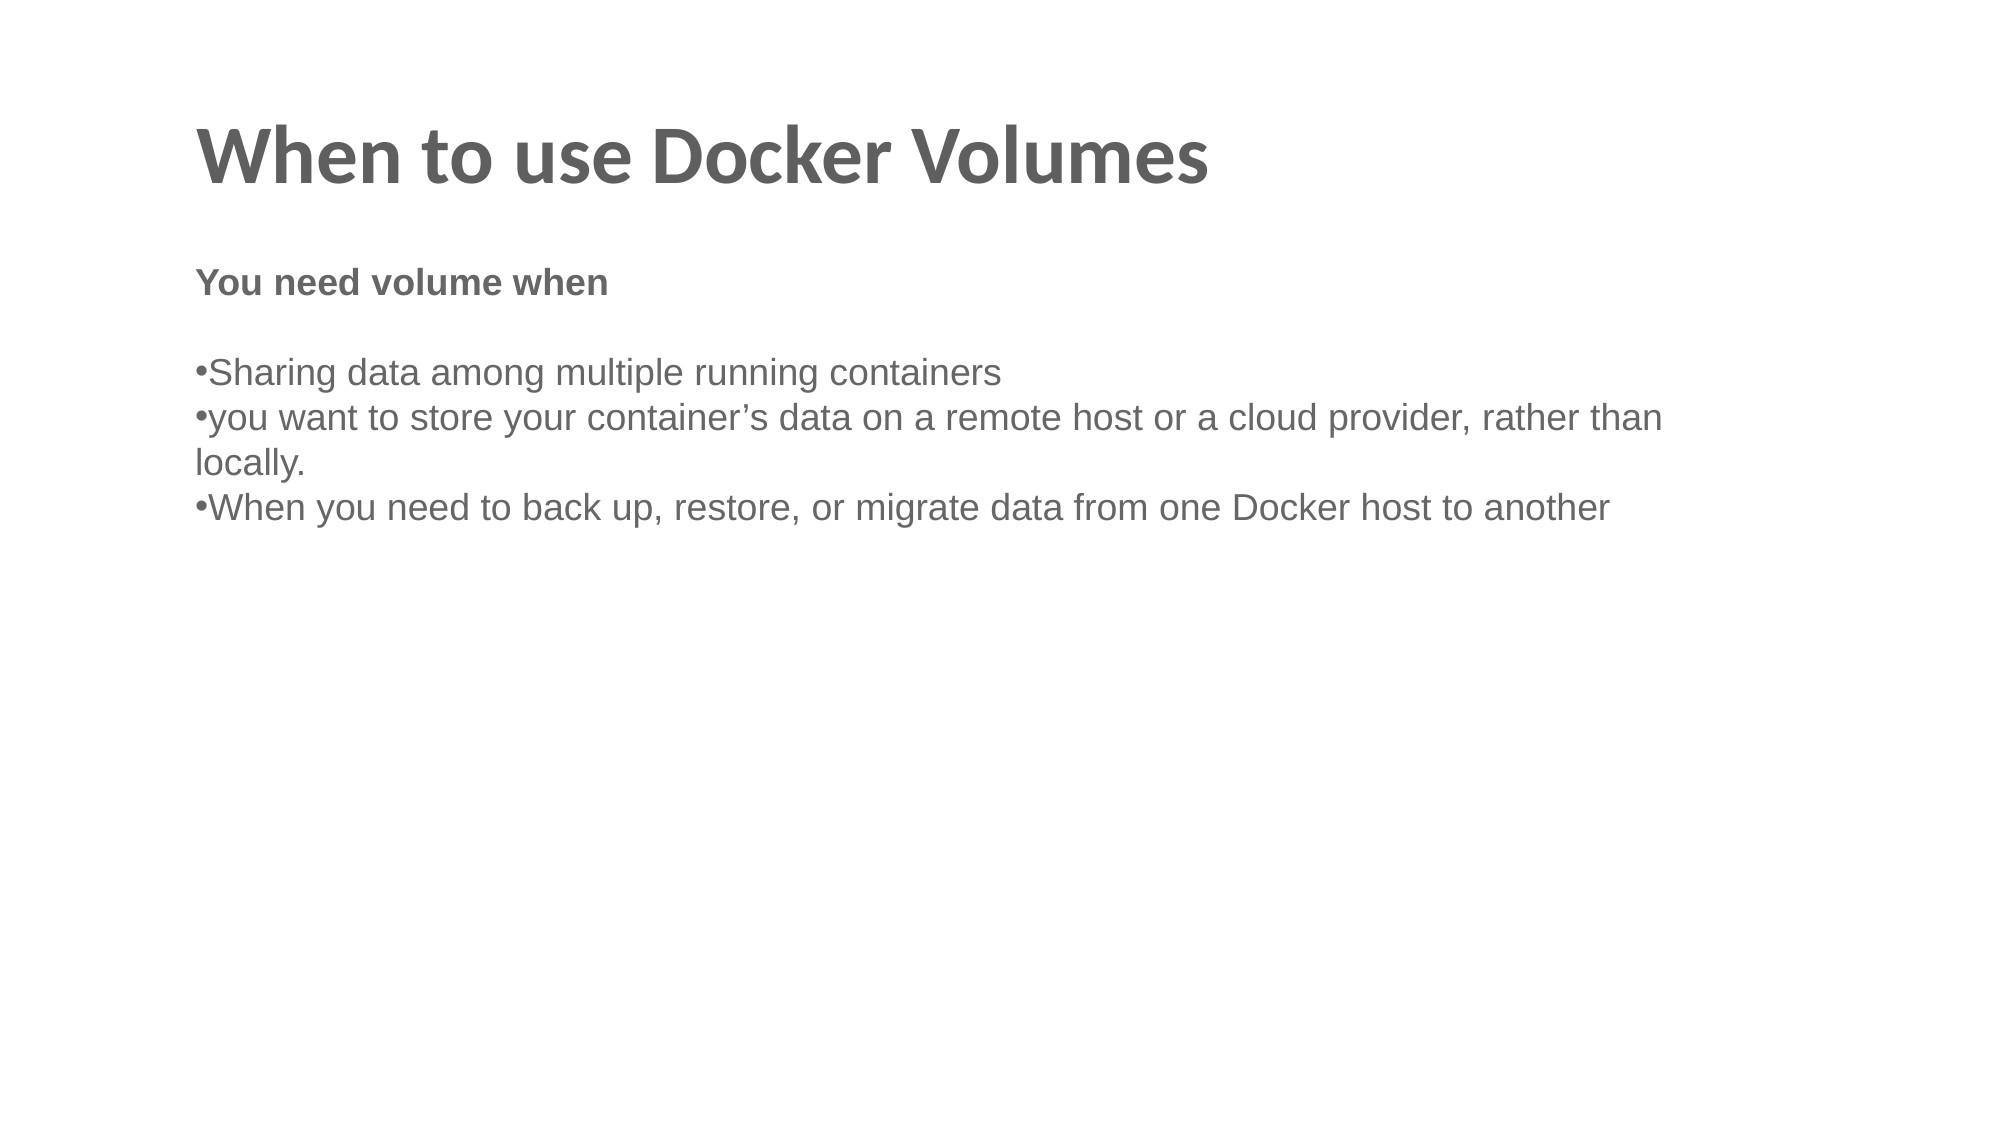

When to use Docker Volumes
You need volume when

Sharing data among multiple running containers
you want to store your container’s data on a remote host or a cloud provider, rather than locally.
When you need to back up, restore, or migrate data from one Docker host to another